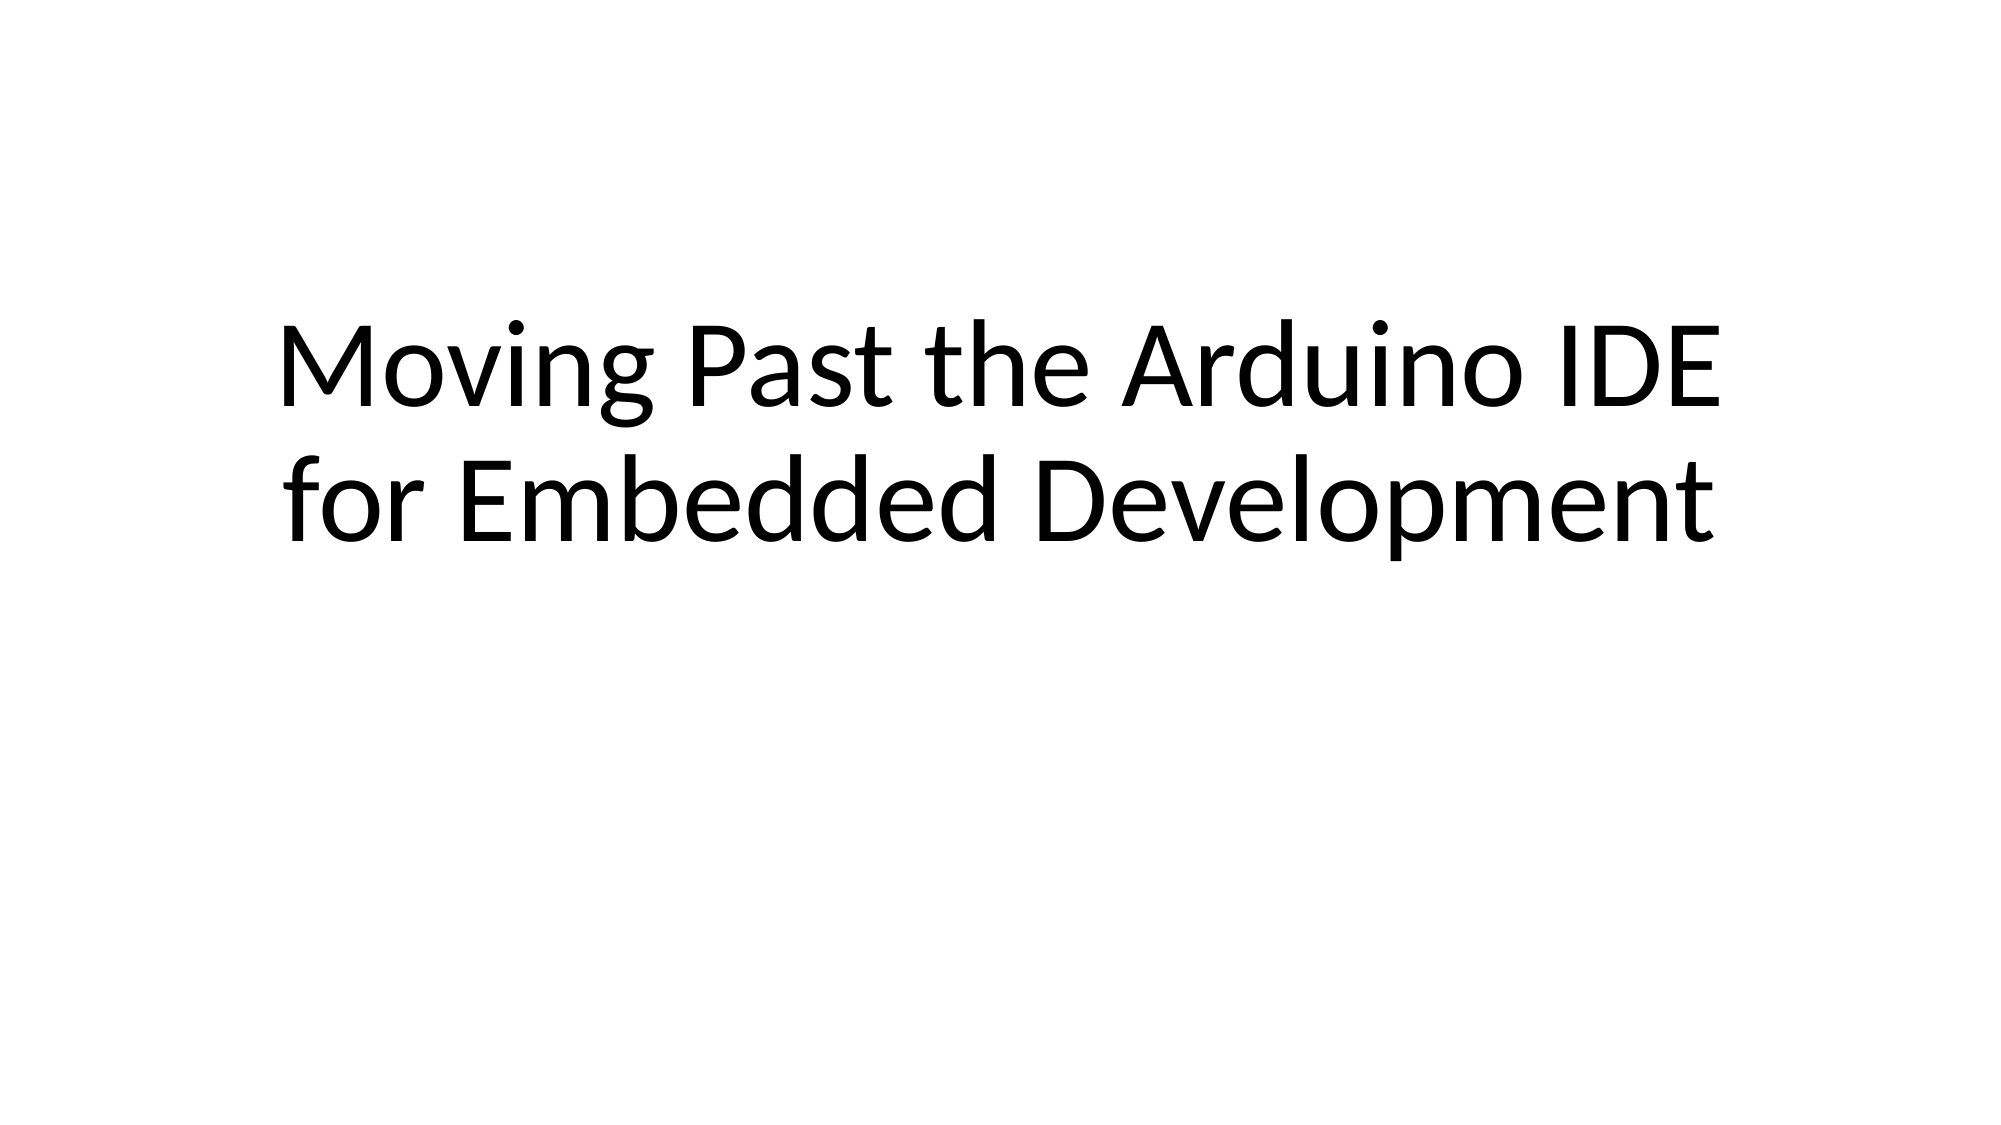

# Moving Past the Arduino IDE for Embedded Development